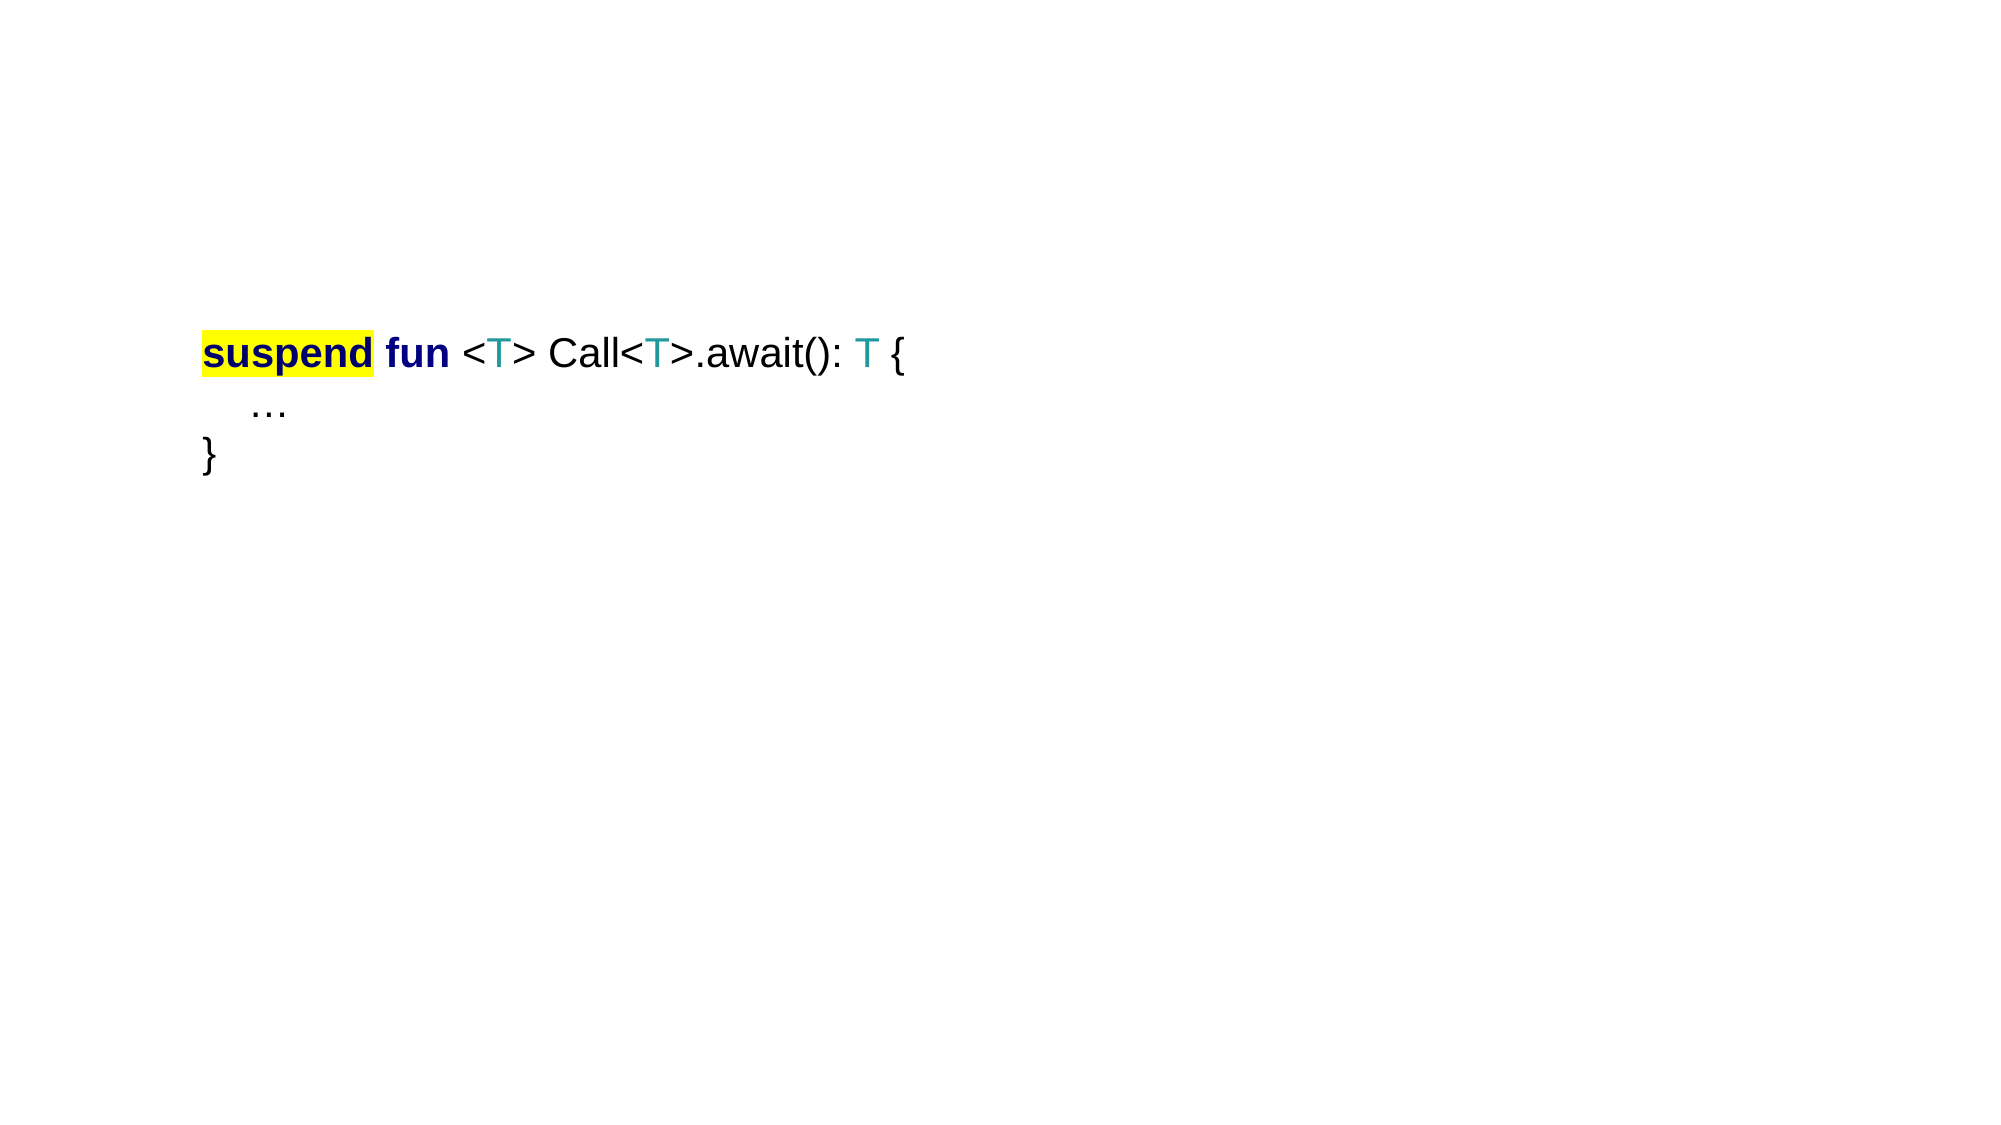

suspend fun <T> Call<T>.await(): T {
    …
}